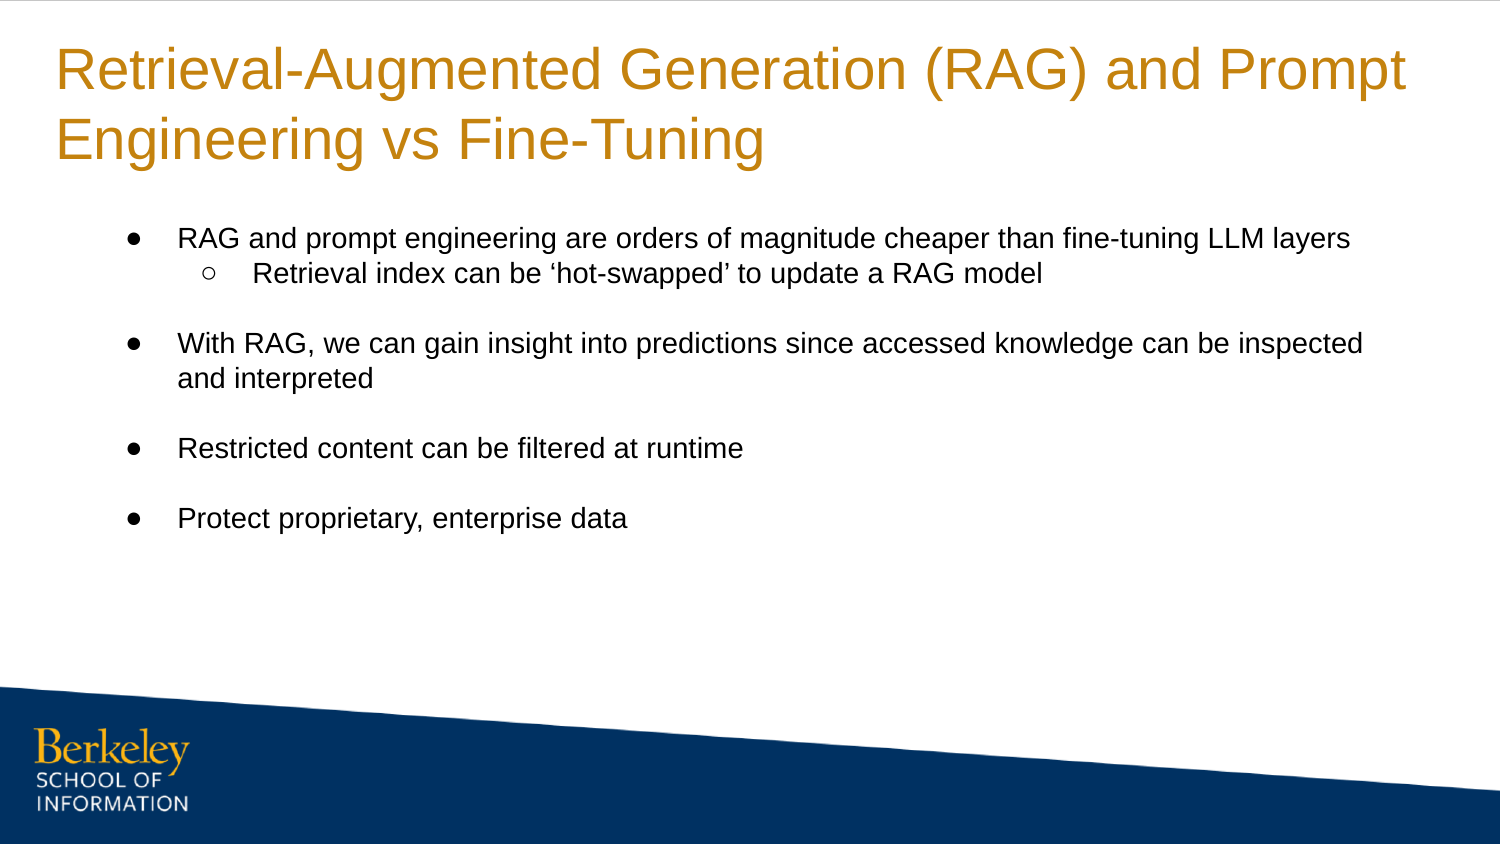

Retrieval-Augmented Generation (RAG) and Prompt Engineering vs Fine-Tuning
RAG and prompt engineering are orders of magnitude cheaper than fine-tuning LLM layers
Retrieval index can be ‘hot-swapped’ to update a RAG model

With RAG, we can gain insight into predictions since accessed knowledge can be inspected and interpreted

Restricted content can be filtered at runtime

Protect proprietary, enterprise data